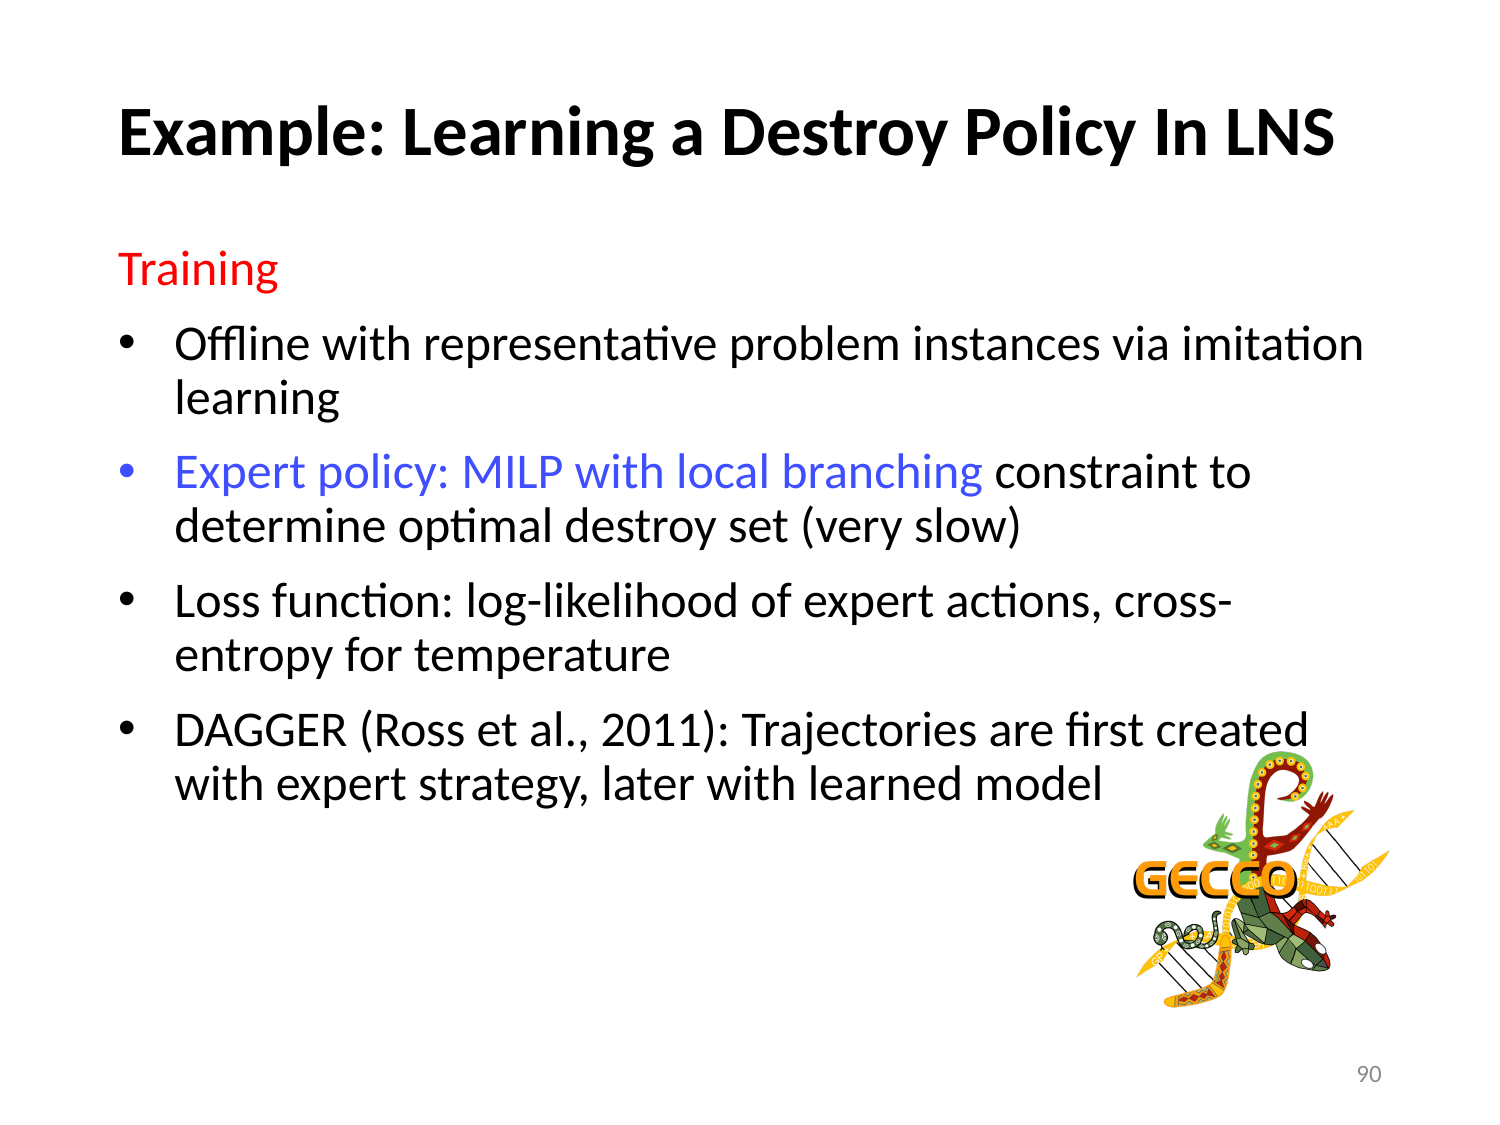

# Example: Learning a Destroy Policy In LNS
Training
Offline with representative problem instances via imitation learning
Expert policy: MILP with local branching constraint to determine optimal destroy set (very slow)
Loss function: log-likelihood of expert actions, cross-entropy for temperature
DAGGER (Ross et al., 2011): Trajectories are first created with expert strategy, later with learned model
90